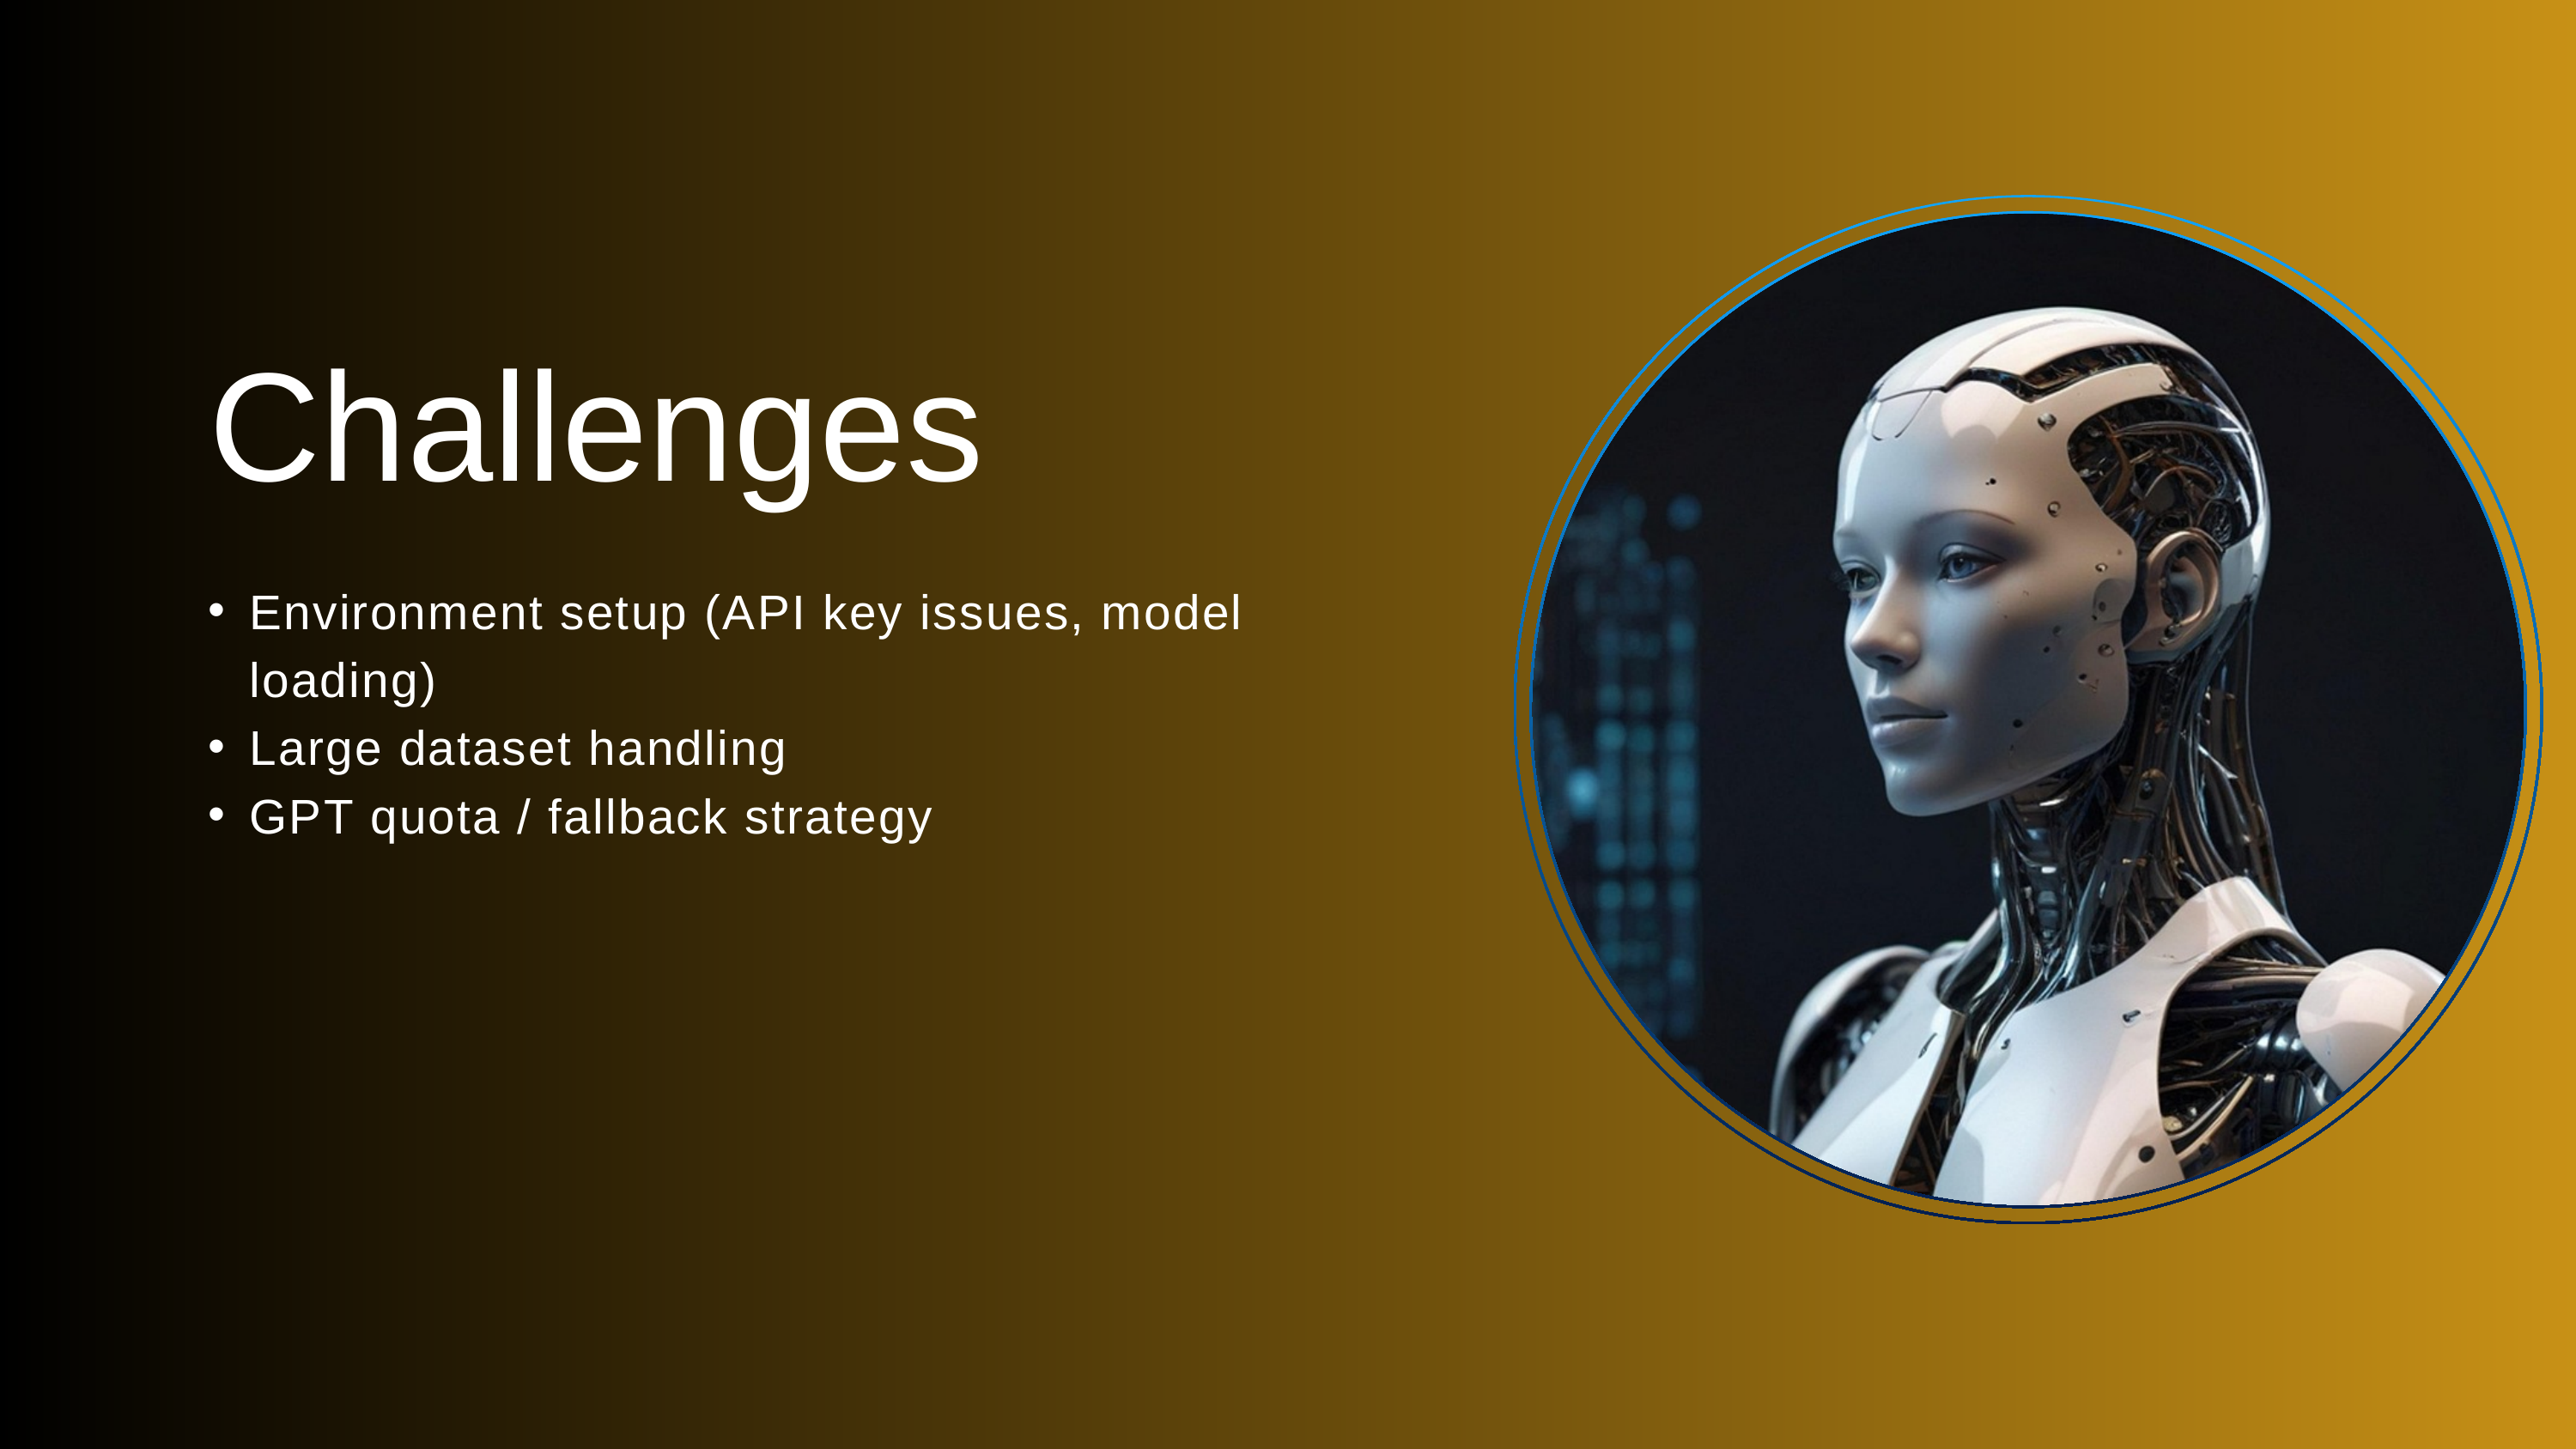

Challenges
Environment setup (API key issues, model loading)
Large dataset handling
GPT quota / fallback strategy